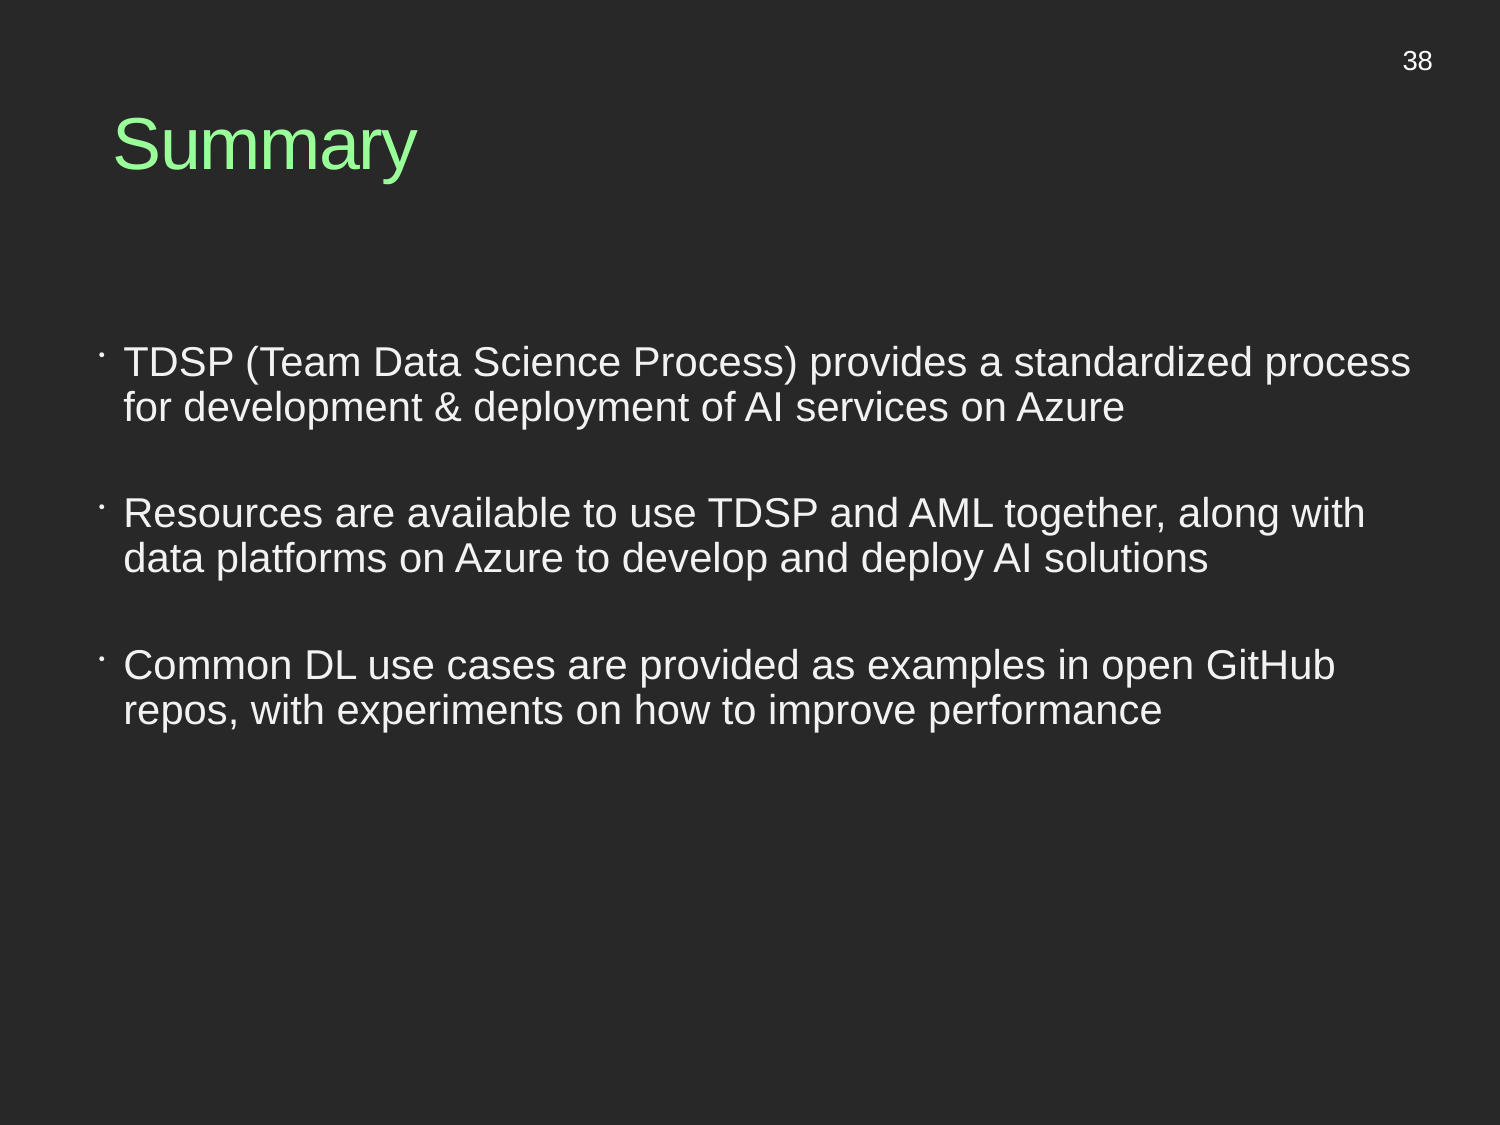

38
# Summary
TDSP (Team Data Science Process) provides a standardized process for development & deployment of AI services on Azure

Resources are available to use TDSP and AML together, along with data platforms on Azure to develop and deploy AI solutions

Common DL use cases are provided as examples in open GitHub repos, with experiments on how to improve performance